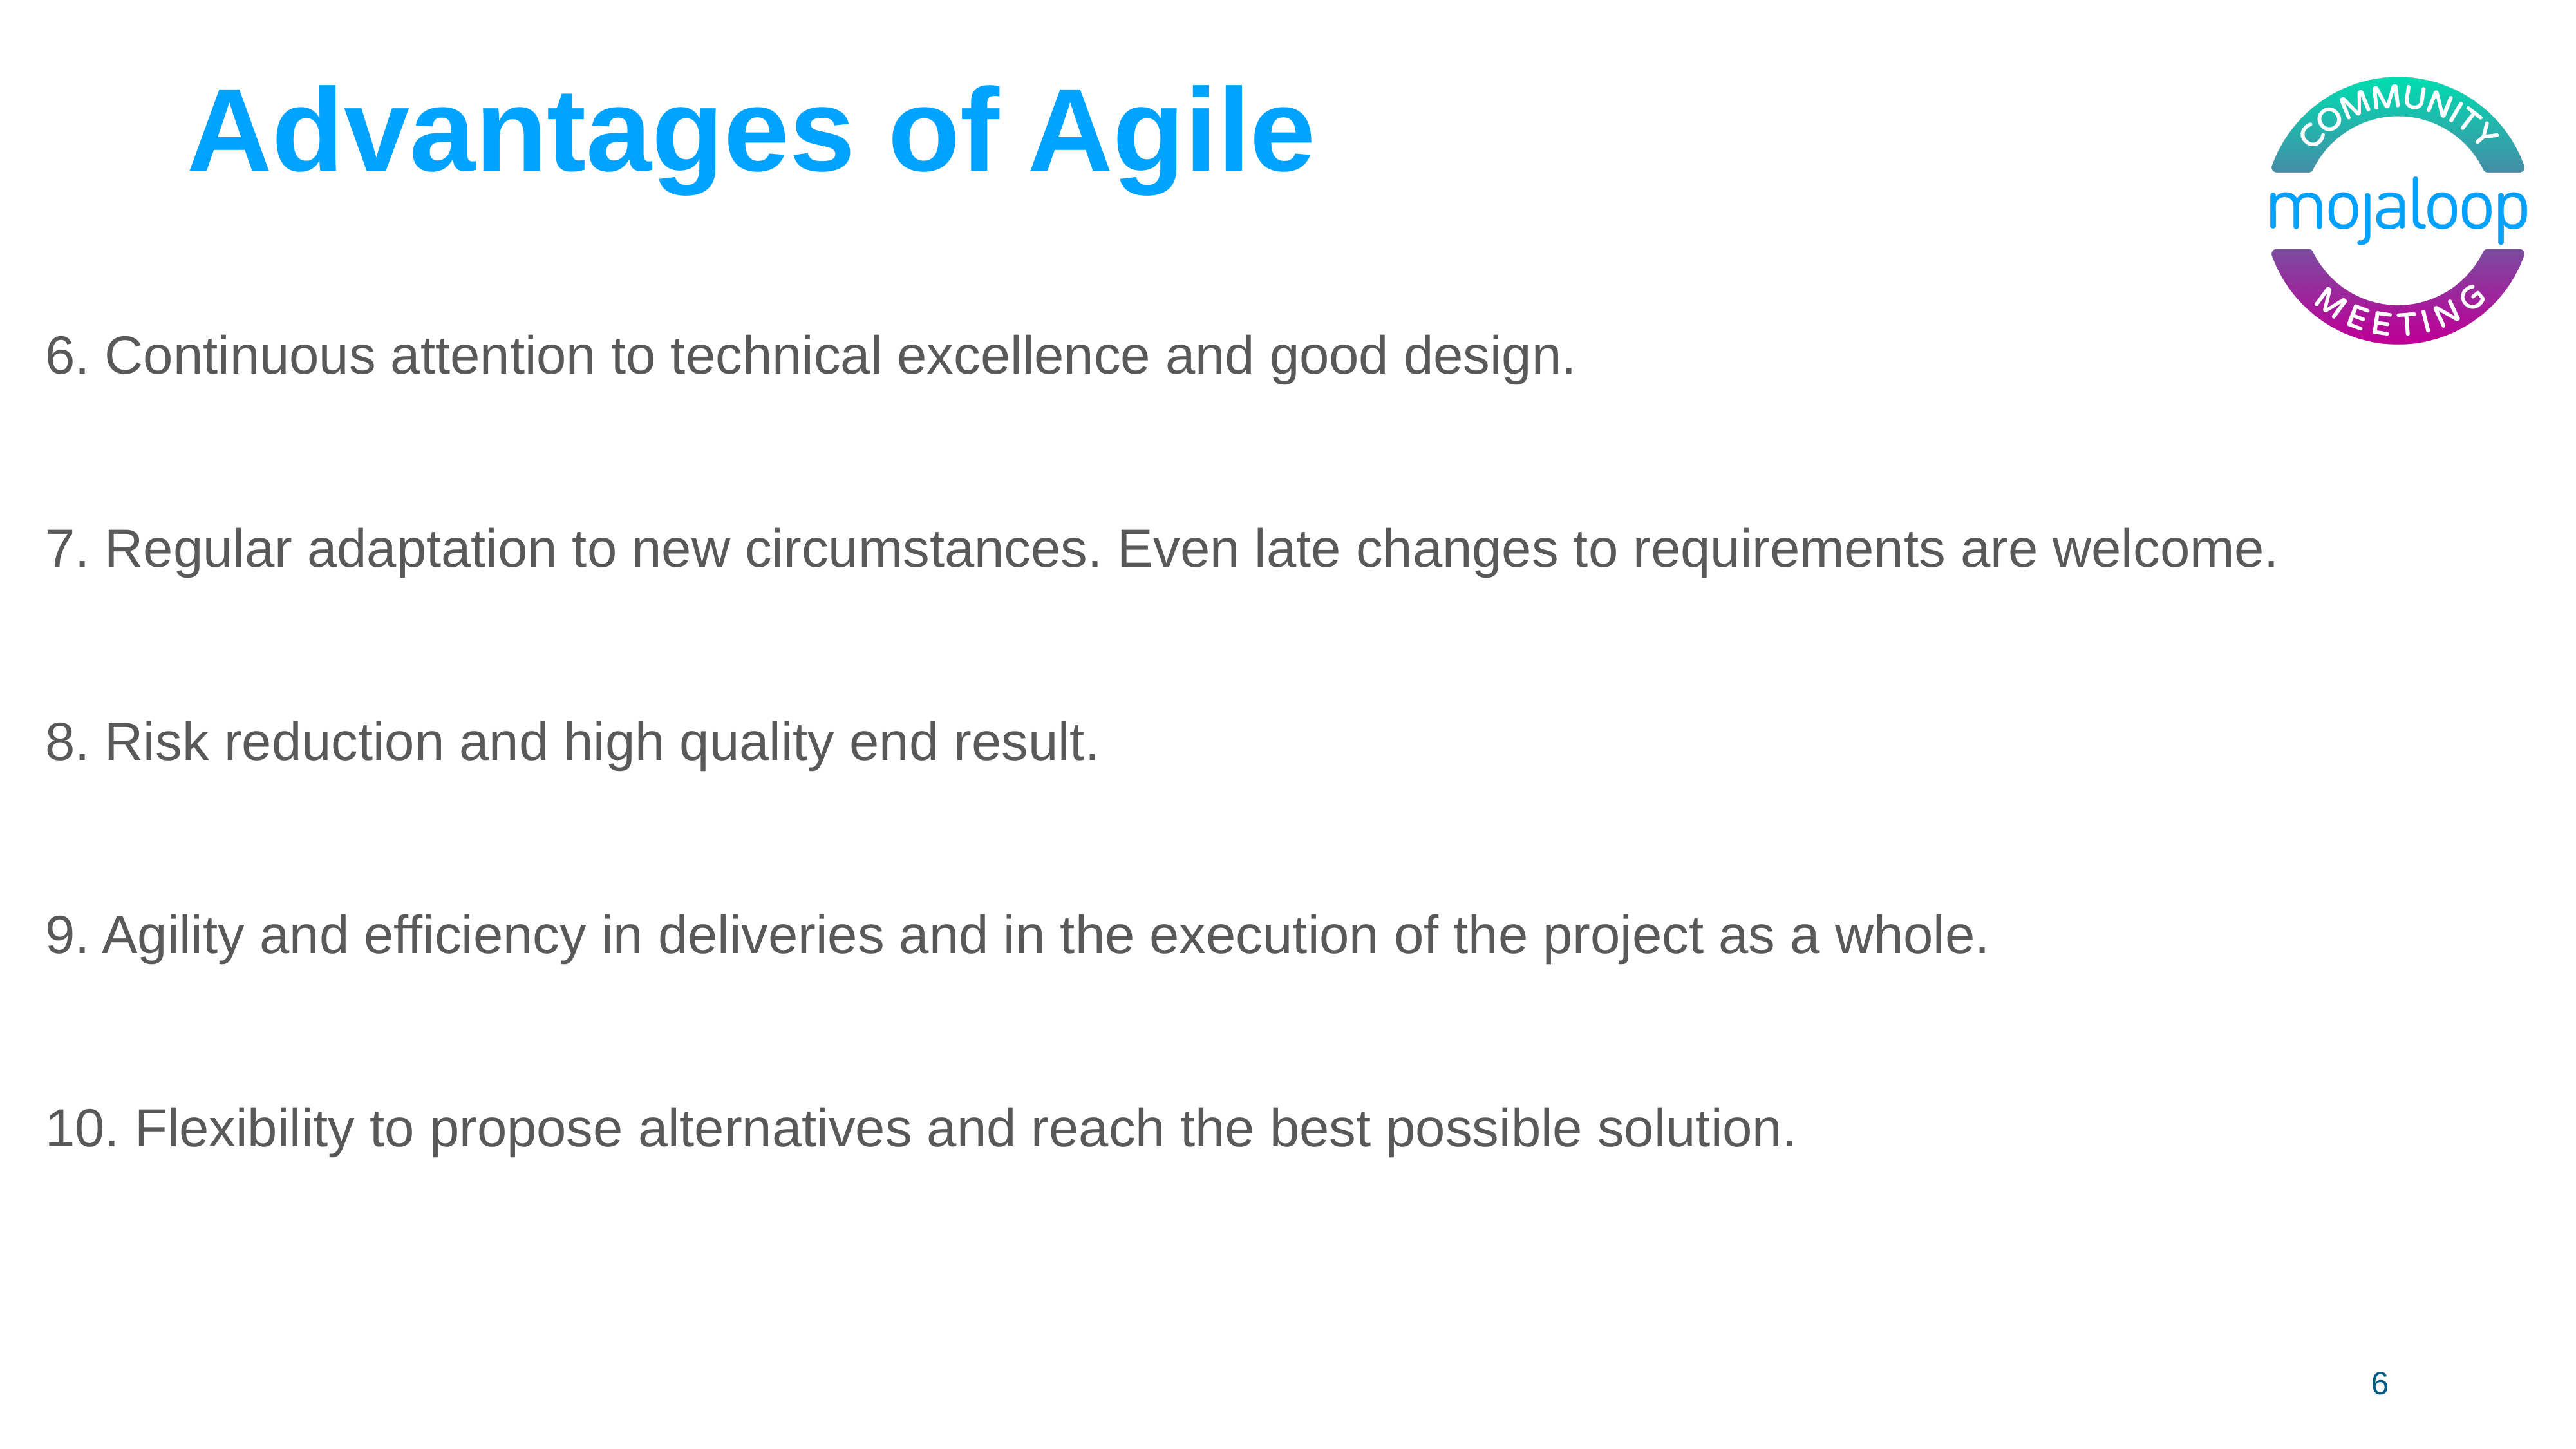

# Advantages of Agile

6. Continuous attention to technical excellence and good design.

7. Regular adaptation to new circumstances. Even late changes to requirements are welcome.

8. Risk reduction and high quality end result.

9. Agility and efficiency in deliveries and in the execution of the project as a whole.

10. Flexibility to propose alternatives and reach the best possible solution.

6